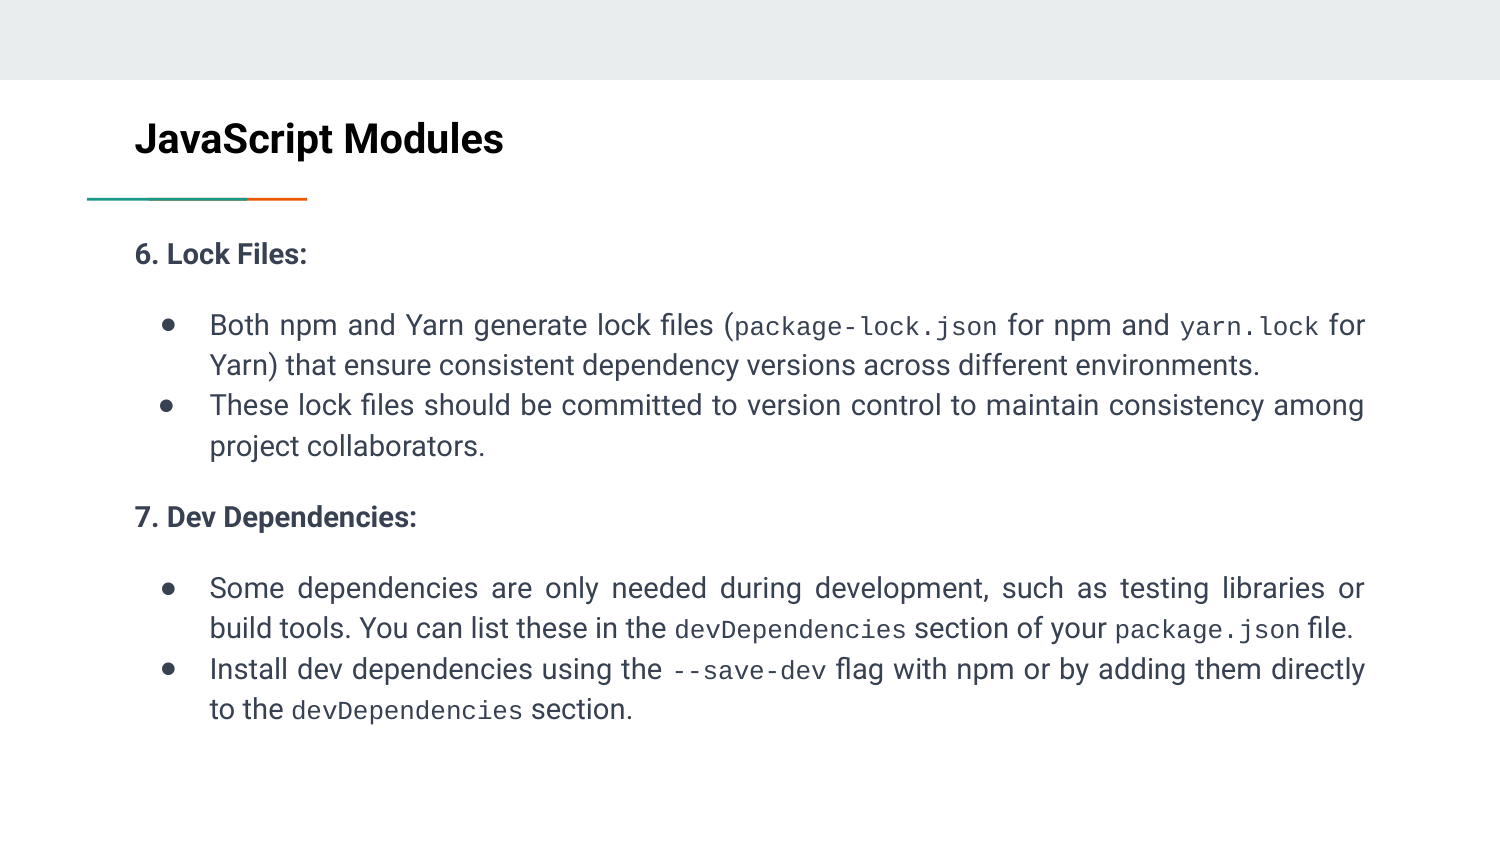

# JavaScript Modules

6. Lock Files:
Both npm and Yarn generate lock files (package-lock.json for npm and yarn.lock for Yarn) that ensure consistent dependency versions across different environments.
These lock files should be committed to version control to maintain consistency among project collaborators.
7. Dev Dependencies:
Some dependencies are only needed during development, such as testing libraries or build tools. You can list these in the devDependencies section of your package.json file.
Install dev dependencies using the --save-dev flag with npm or by adding them directly to the devDependencies section.